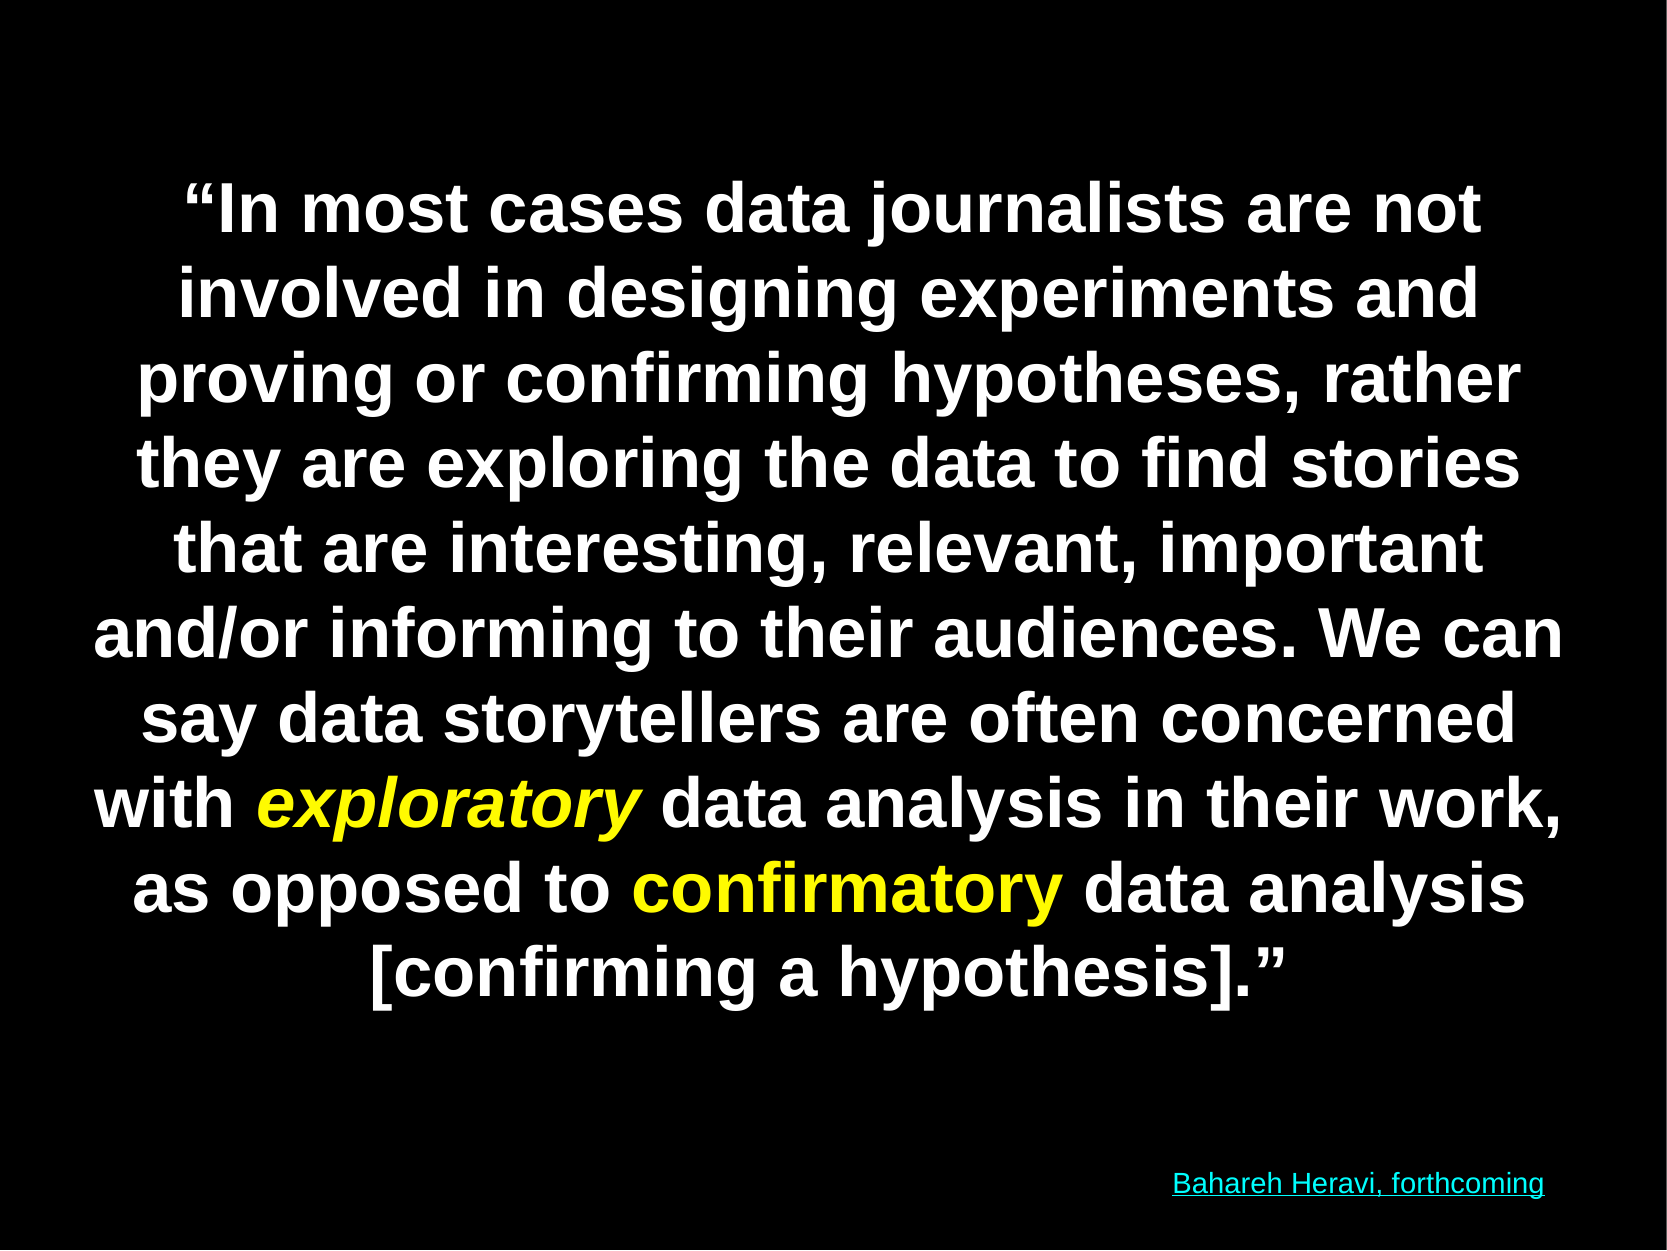

#
“In most cases data journalists are not involved in designing experiments and proving or confirming hypotheses, rather they are exploring the data to find stories that are interesting, relevant, important and/or informing to their audiences. We can say data storytellers are often concerned with exploratory data analysis in their work, as opposed to confirmatory data analysis [confirming a hypothesis].”

Bahareh Heravi, forthcoming